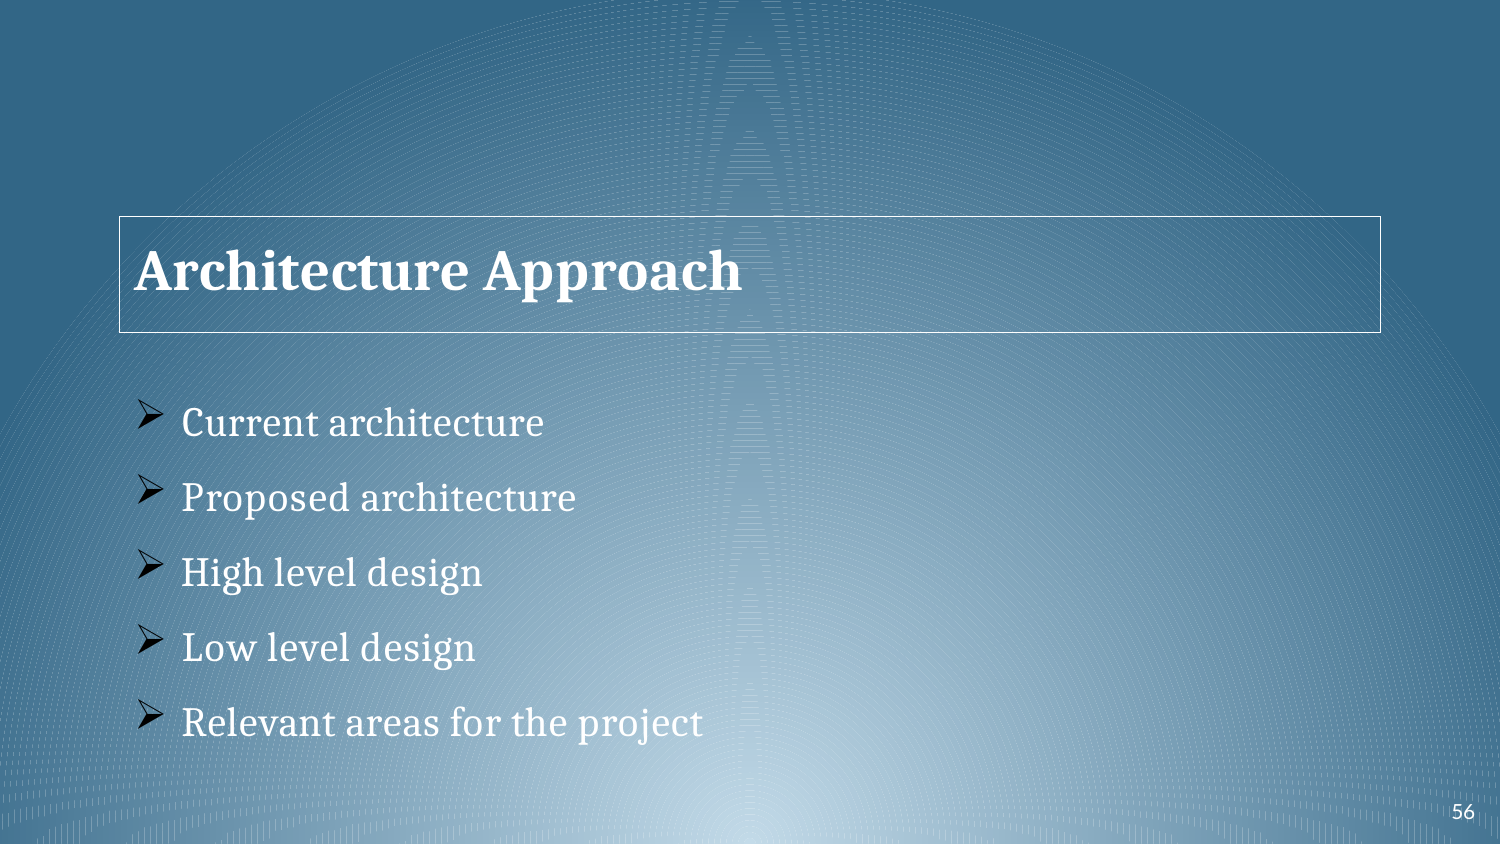

# Architecture Approach
Current architecture
Proposed architecture
High level design
Low level design
Relevant areas for the project
56